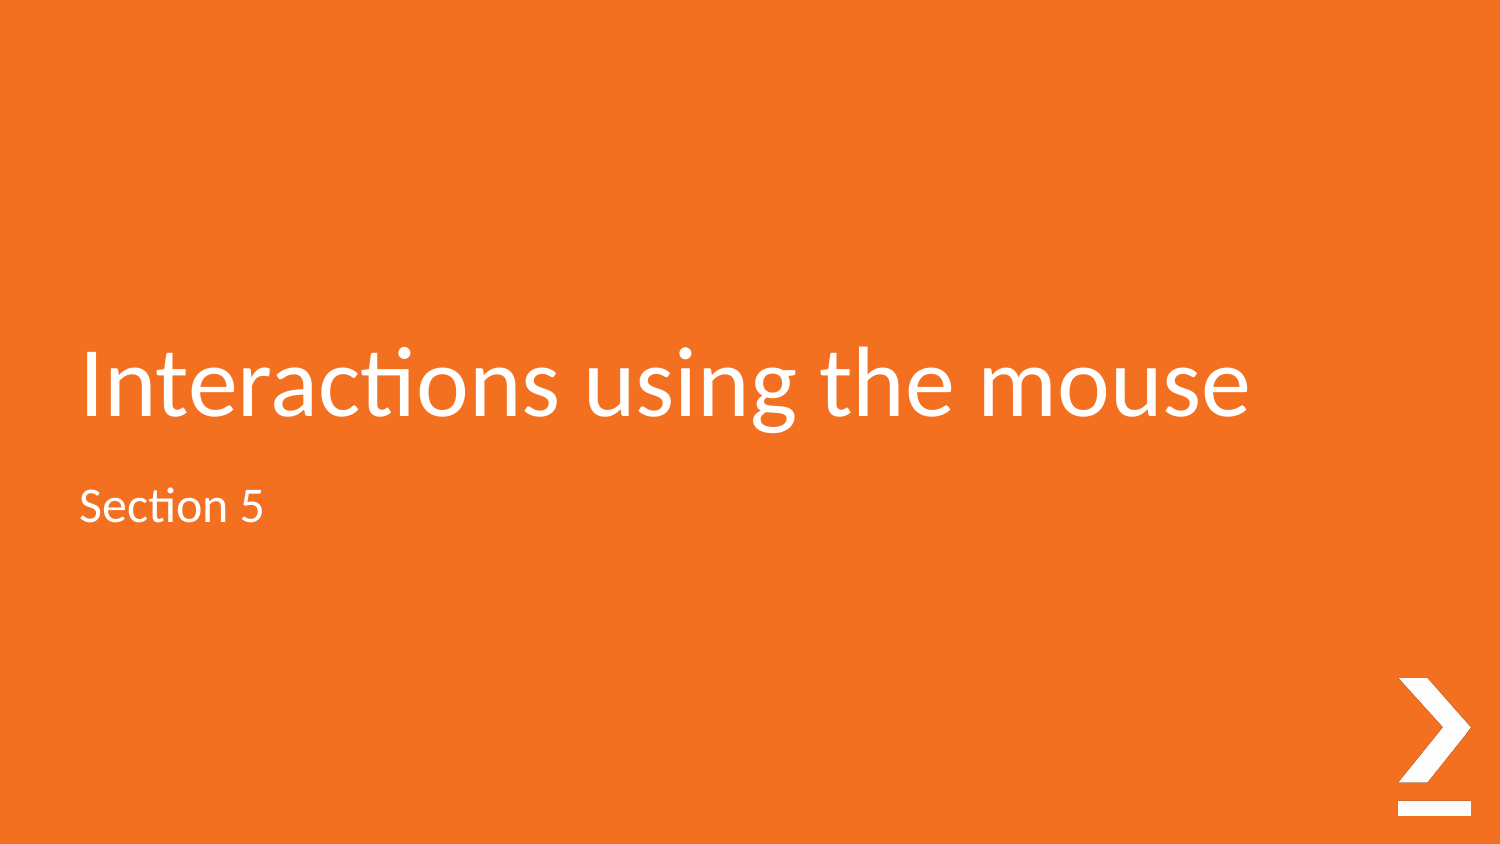

# Interactions using the mouse
Section 5